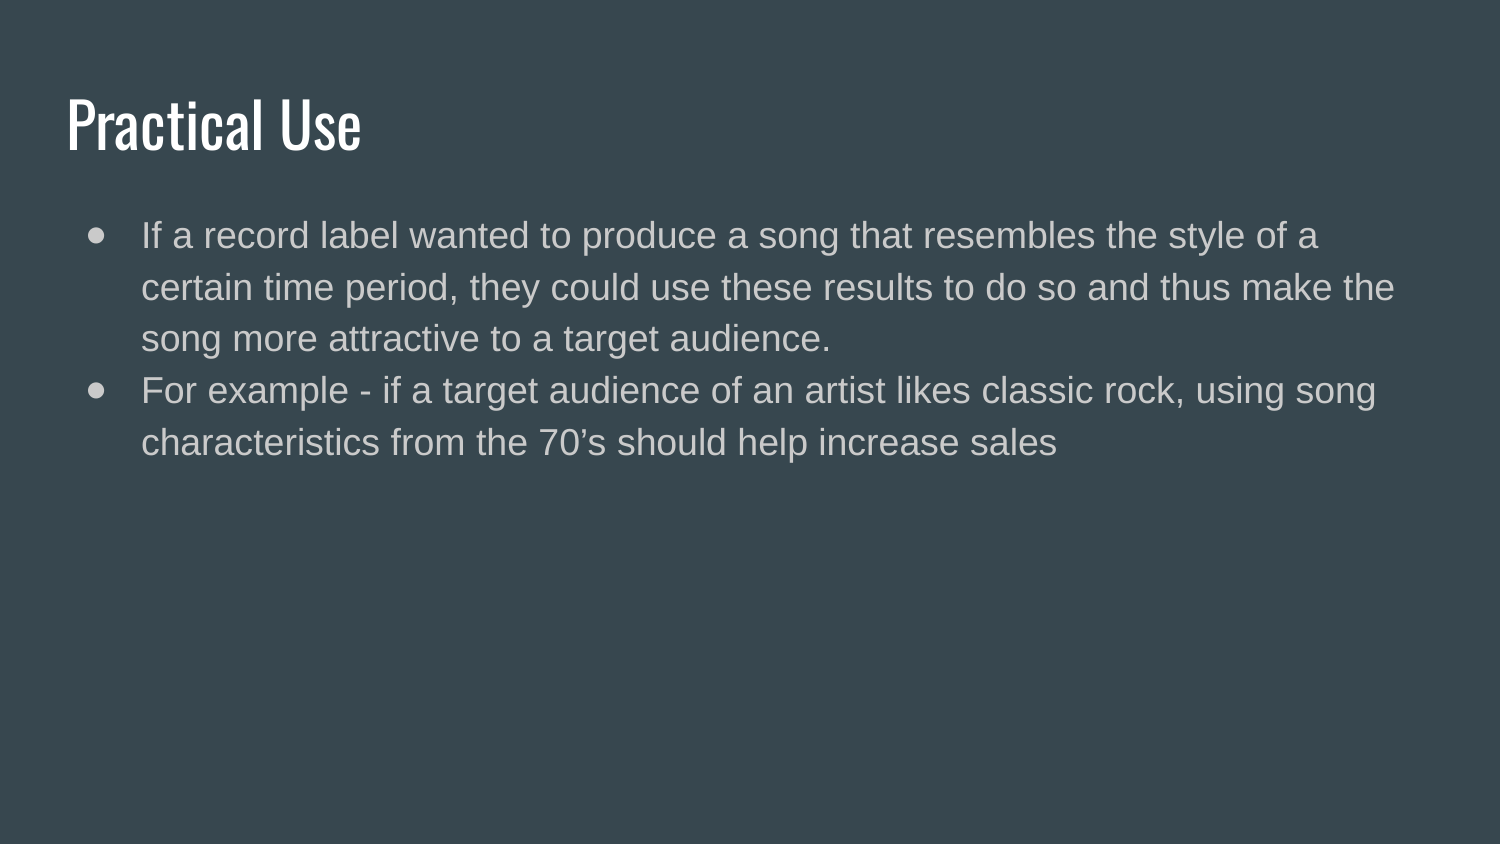

# Practical Use

If a record label wanted to produce a song that resembles the style of a certain time period, they could use these results to do so and thus make the song more attractive to a target audience.
For example - if a target audience of an artist likes classic rock, using song characteristics from the 70’s should help increase sales